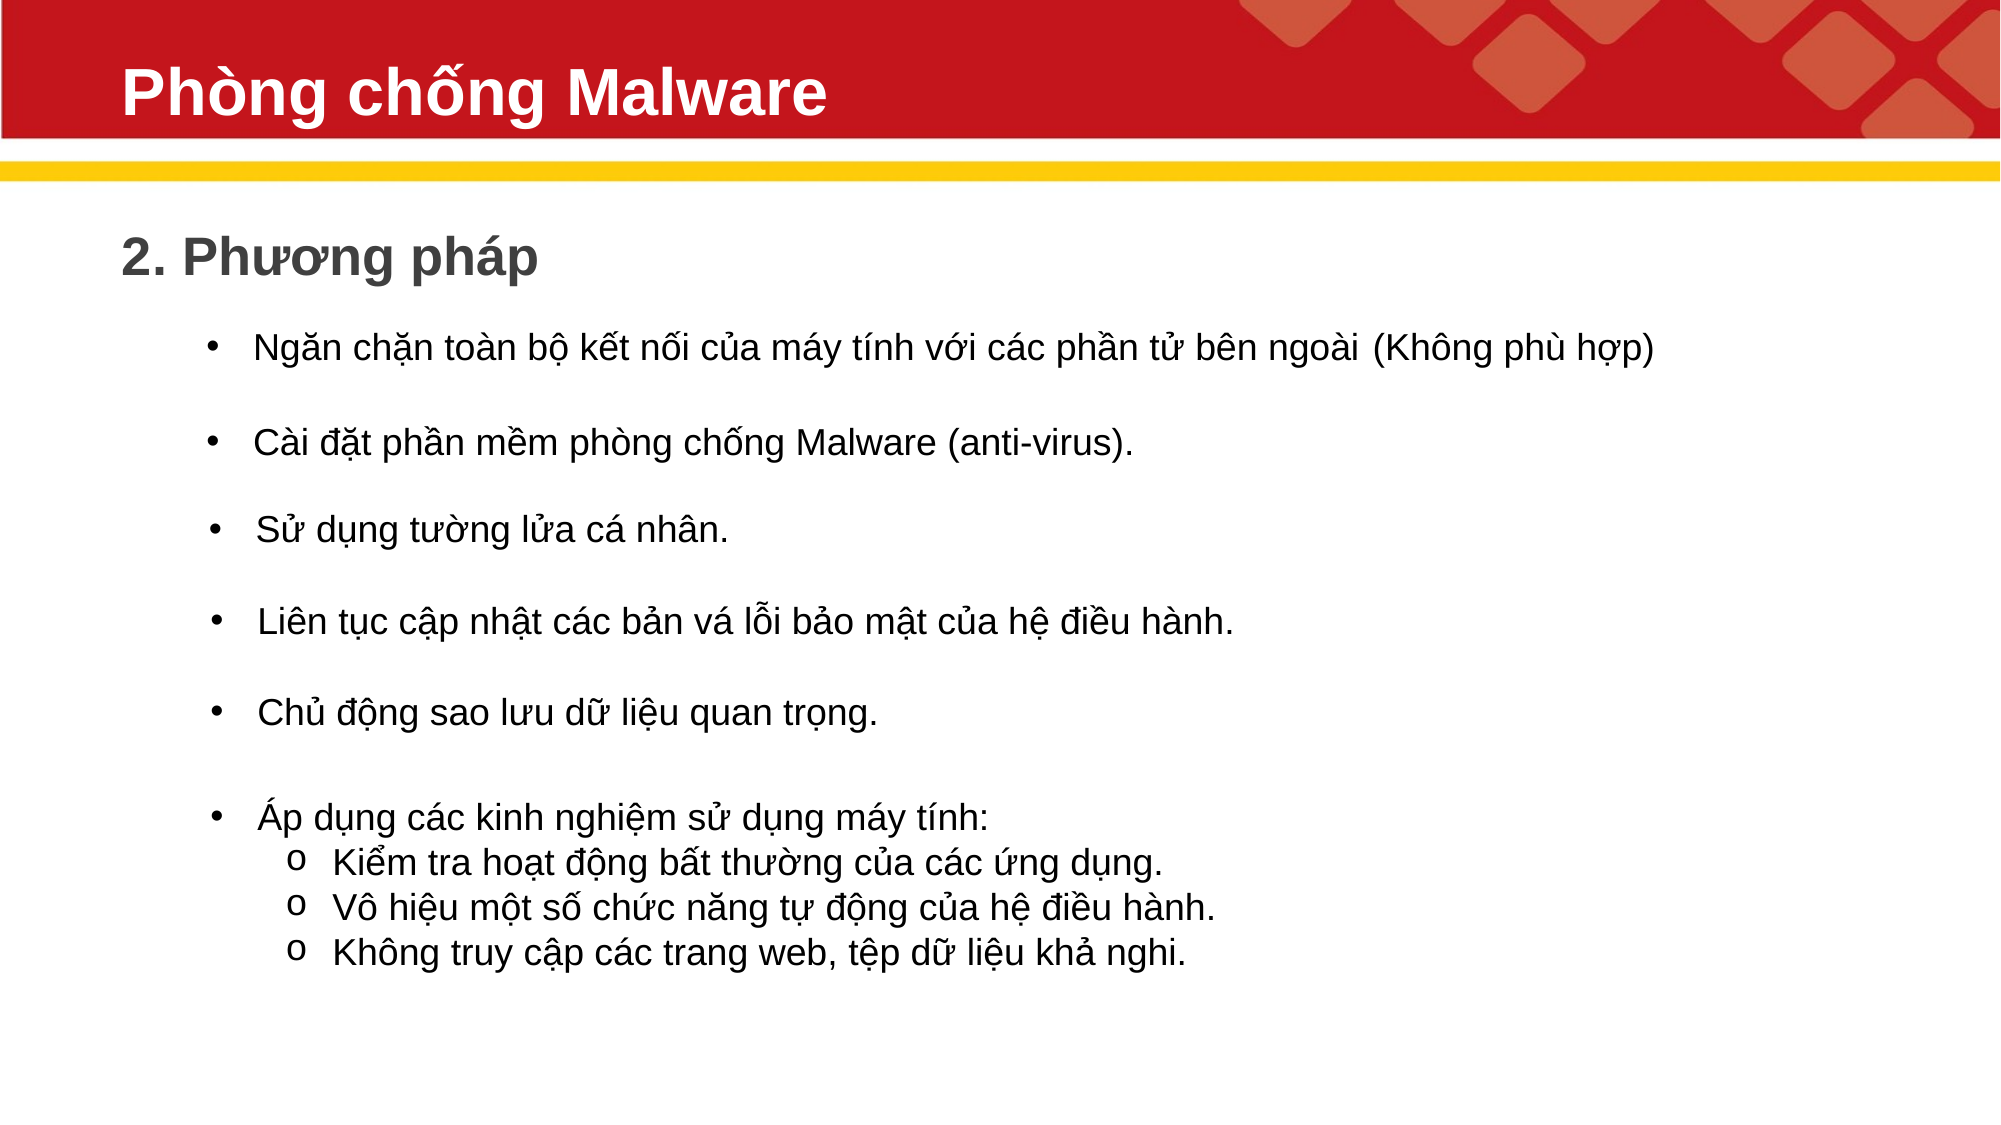

# Phòng chống Malware
2. Phương pháp
(Không phù hợp)
Ngăn chặn toàn bộ kết nối của máy tính với các phần tử bên ngoài
Cài đặt phần mềm phòng chống Malware (anti-virus).
Sử dụng tường lửa cá nhân.
Liên tục cập nhật các bản vá lỗi bảo mật của hệ điều hành.
Chủ động sao lưu dữ liệu quan trọng.
Áp dụng các kinh nghiệm sử dụng máy tính:
Kiểm tra hoạt động bất thường của các ứng dụng.
Vô hiệu một số chức năng tự động của hệ điều hành.
Không truy cập các trang web, tệp dữ liệu khả nghi.